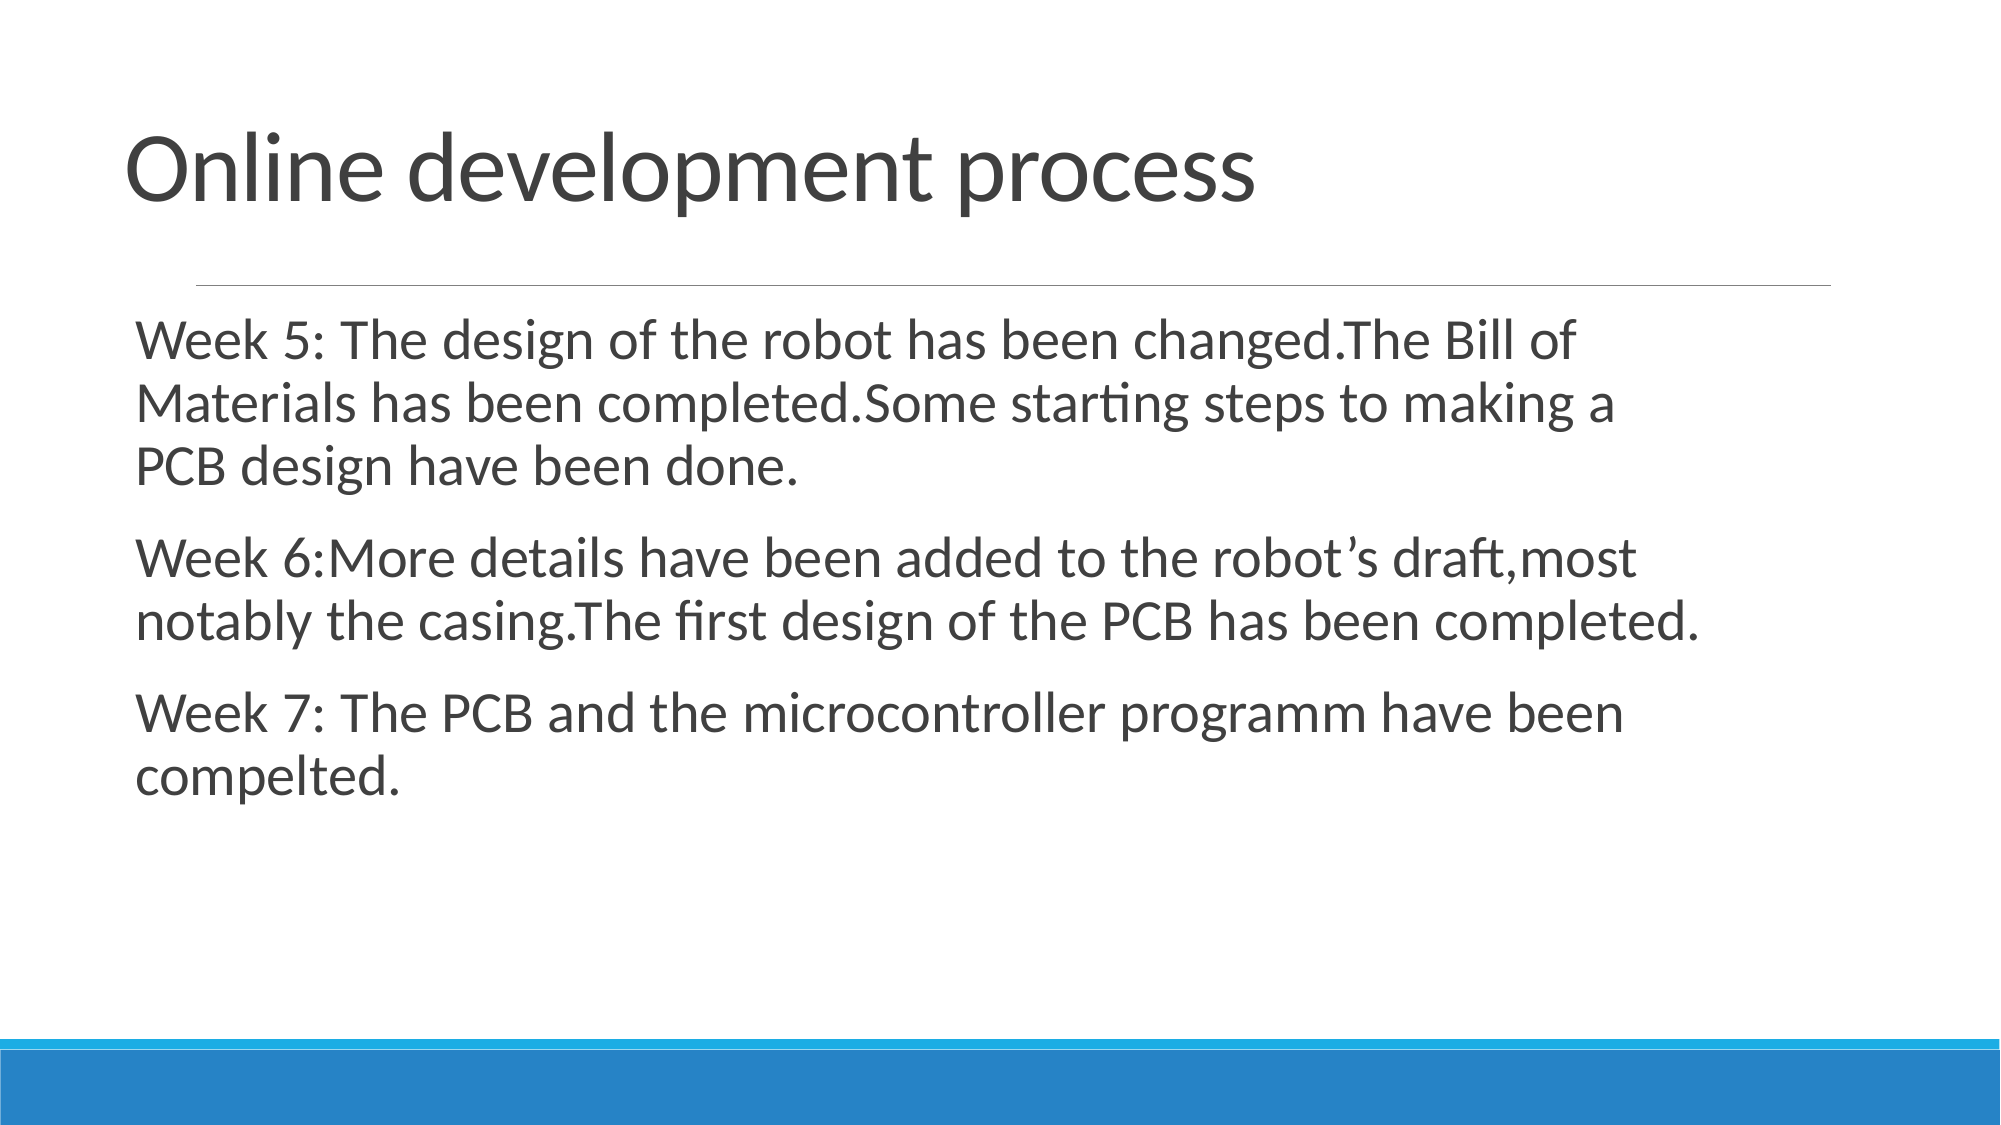

# Online development process
Week 5: The design of the robot has been changed.The Bill of Materials has been completed.Some starting steps to making a PCB design have been done.
Week 6:More details have been added to the robot’s draft,most notably the casing.The first design of the PCB has been completed.
Week 7: The PCB and the microcontroller programm have been compelted.